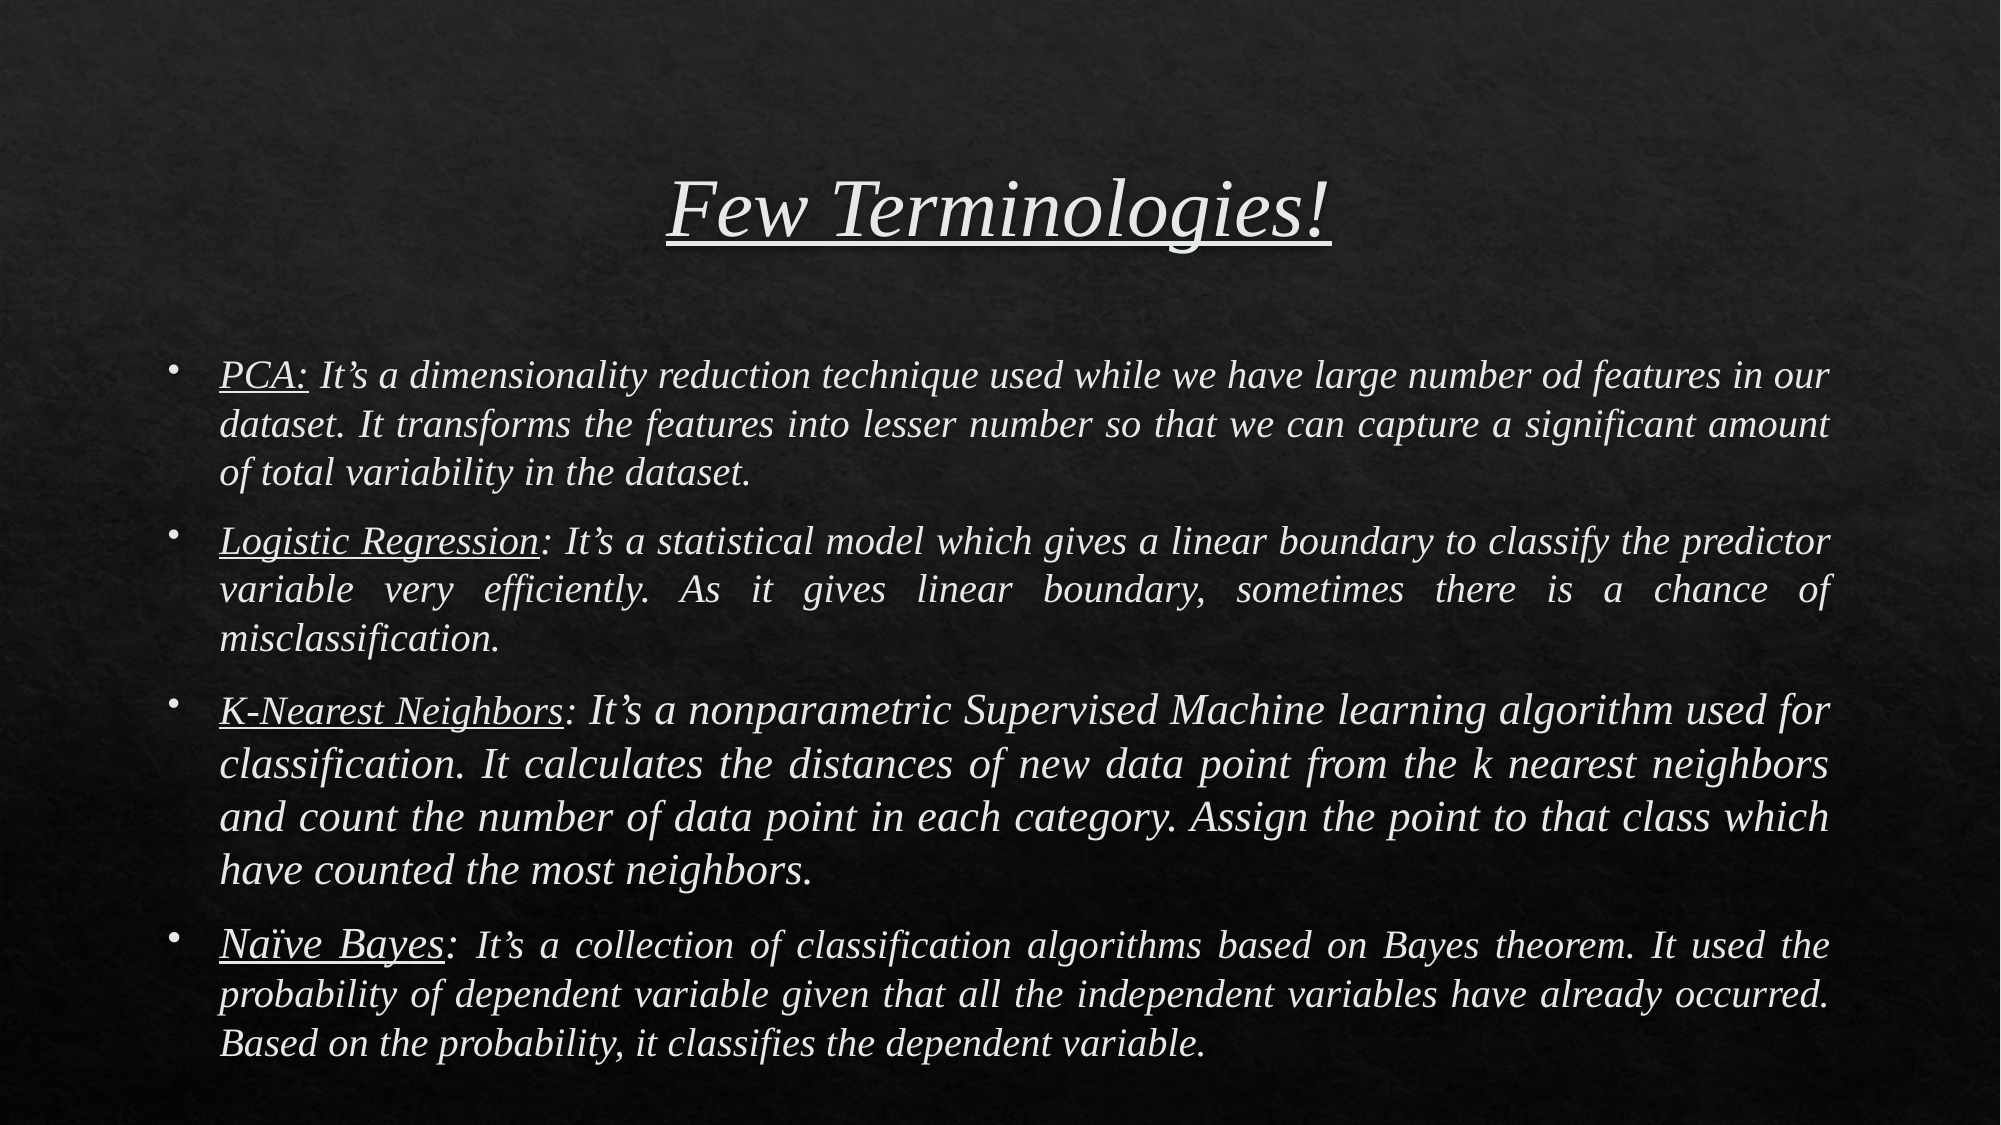

# Few Terminologies!
PCA: It’s a dimensionality reduction technique used while we have large number od features in our dataset. It transforms the features into lesser number so that we can capture a significant amount of total variability in the dataset.
Logistic Regression: It’s a statistical model which gives a linear boundary to classify the predictor variable very efficiently. As it gives linear boundary, sometimes there is a chance of misclassification.
K-Nearest Neighbors: It’s a nonparametric Supervised Machine learning algorithm used for classification. It calculates the distances of new data point from the k nearest neighbors and count the number of data point in each category. Assign the point to that class which have counted the most neighbors.
Naïve Bayes: It’s a collection of classification algorithms based on Bayes theorem. It used the probability of dependent variable given that all the independent variables have already occurred. Based on the probability, it classifies the dependent variable.